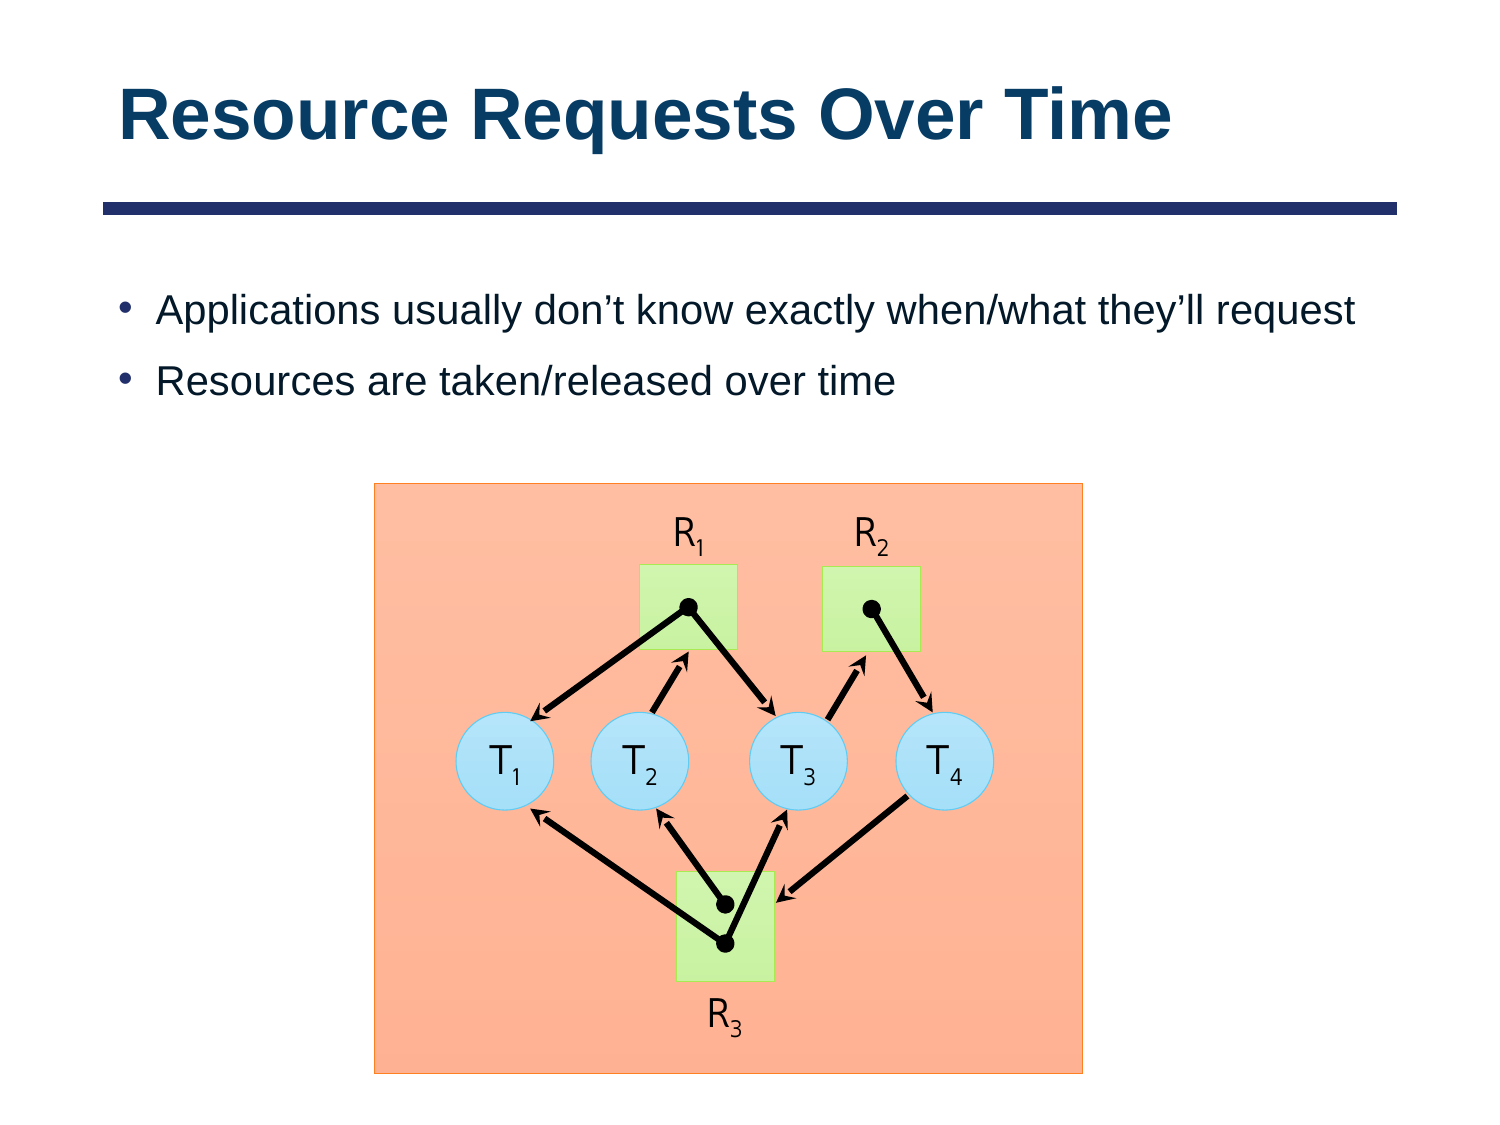

# Resource Requests Over Time
Applications usually don’t know exactly when/what they’ll request
Resources are taken/released over time

R1

R2

T1
T2
T3
T4

R3